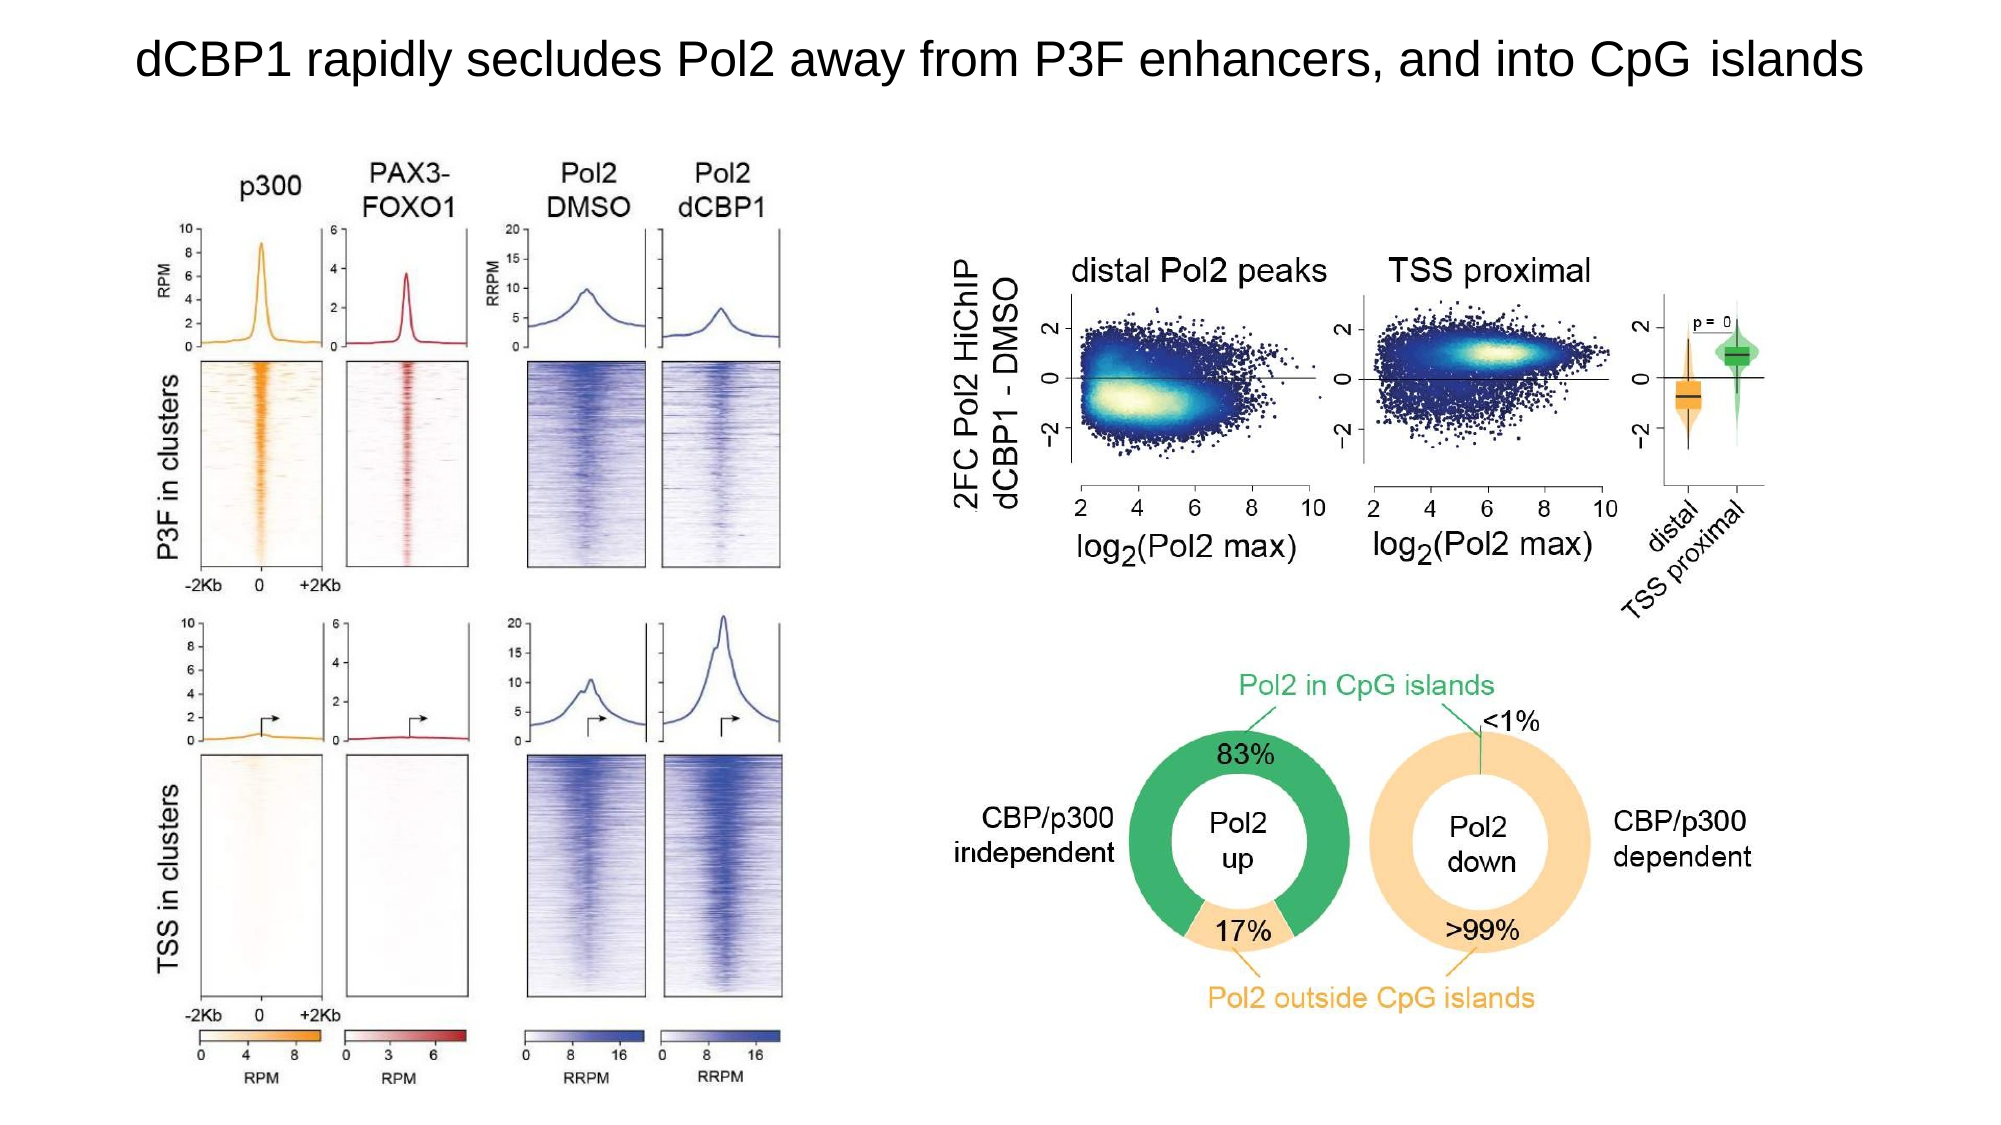

# dCBP1 rapidly secludes Pol2 away from P3F enhancers, and into CpG islands